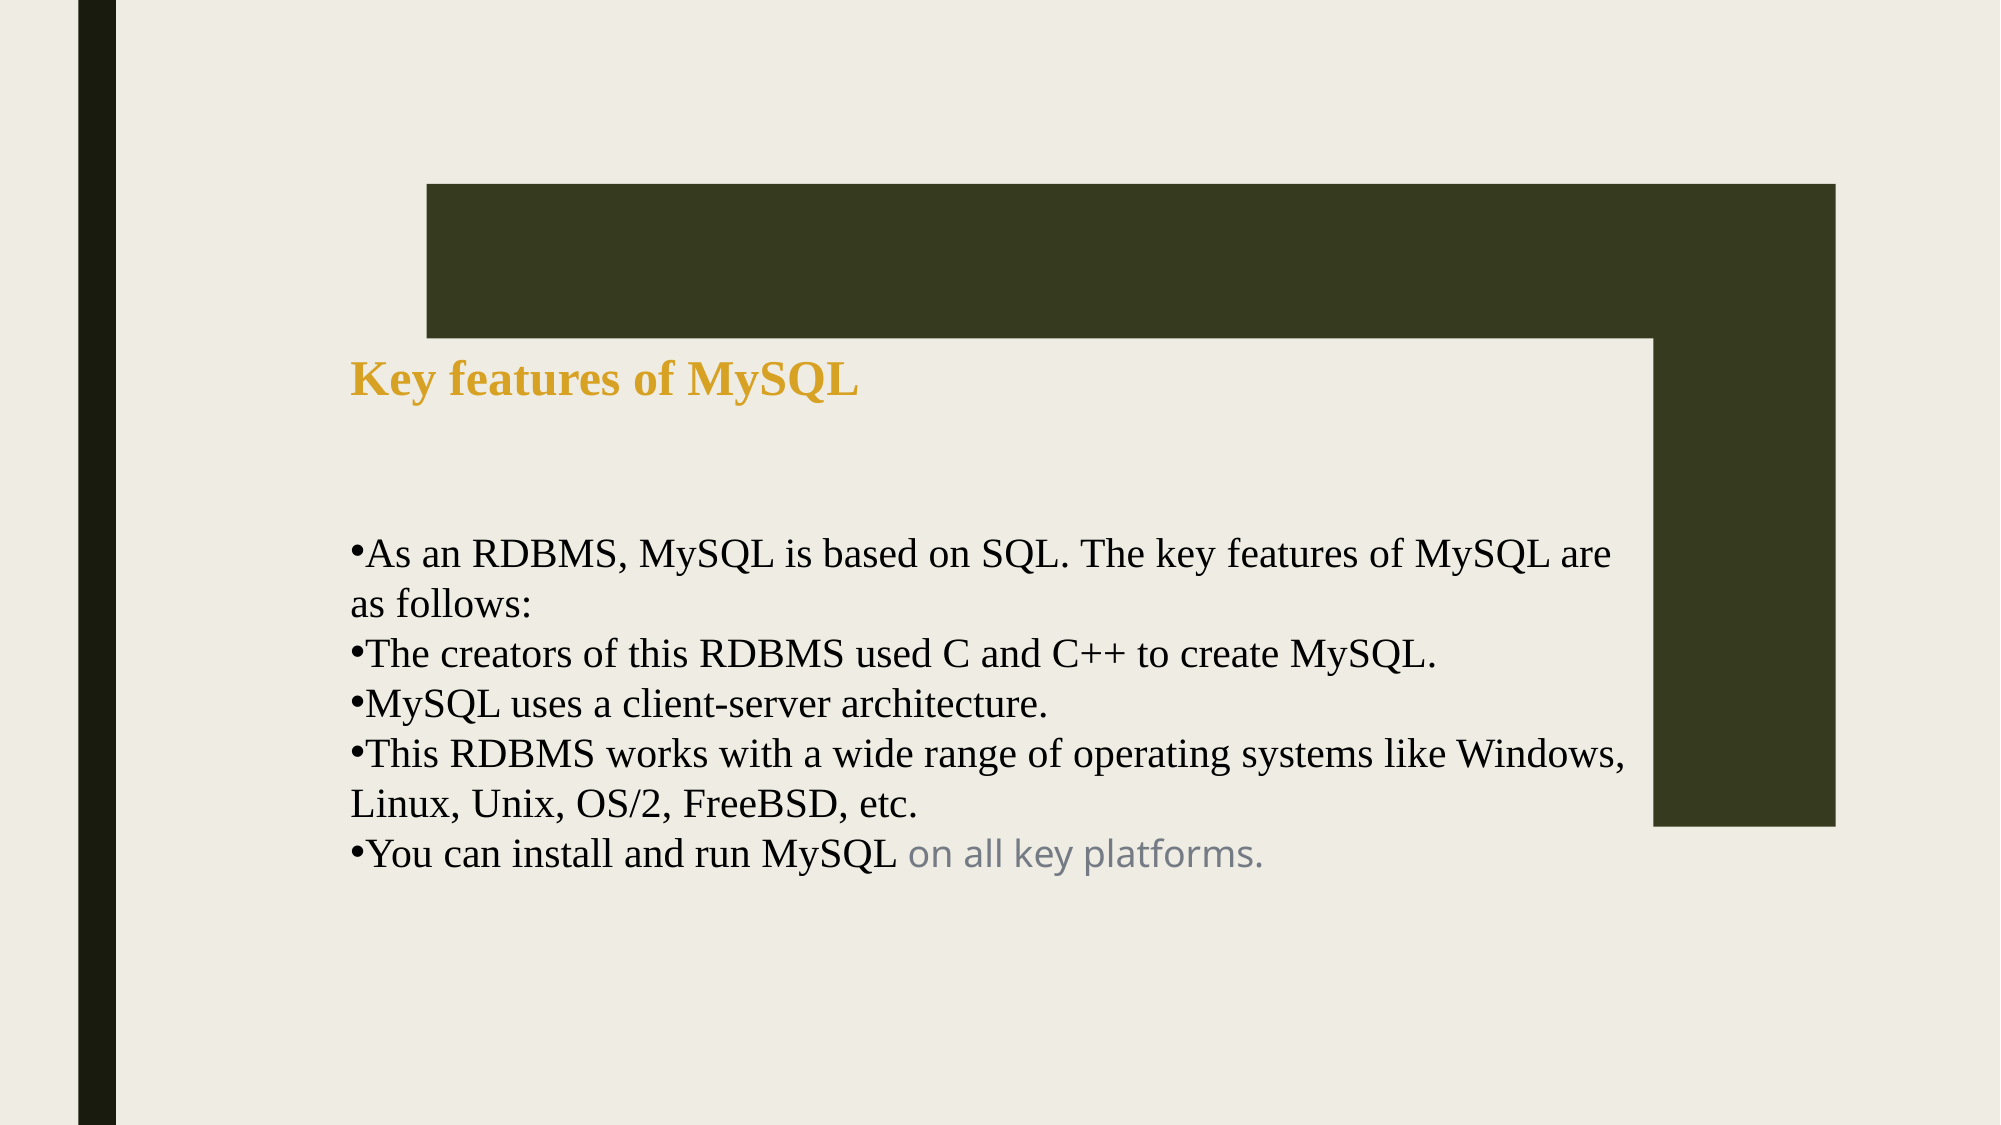

Key features of MySQL

As an RDBMS, MySQL is based on SQL. The key features of MySQL are as follows:
The creators of this RDBMS used C and C++ to create MySQL.
MySQL uses a client-server architecture.
This RDBMS works with a wide range of operating systems like Windows, Linux, Unix, OS/2, FreeBSD, etc.
You can install and run MySQL on all key platforms.